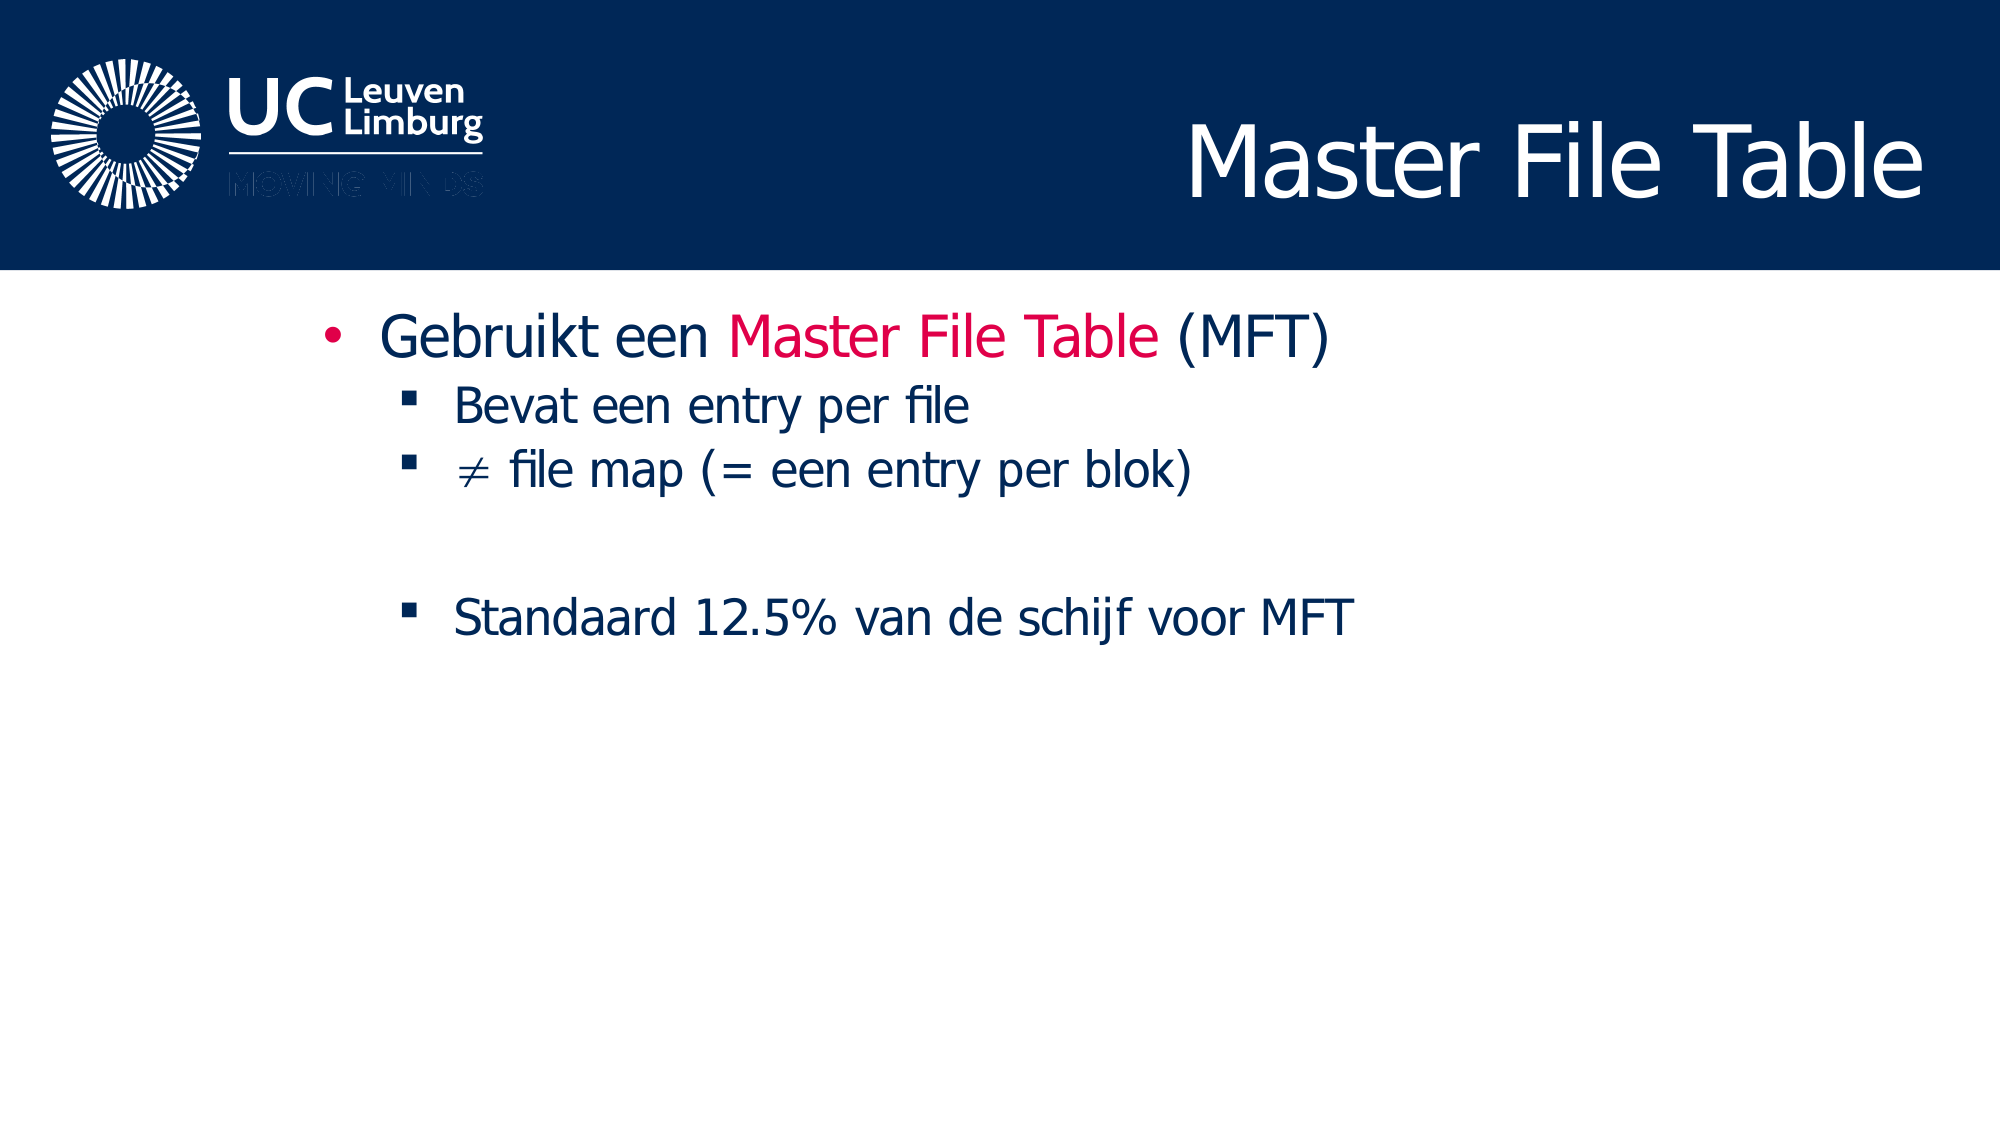

# Master File Table
Gebruikt een Master File Table (MFT)
Bevat een entry per file
≠ file map (= een entry per blok)

Standaard 12.5% van de schijf voor MFT